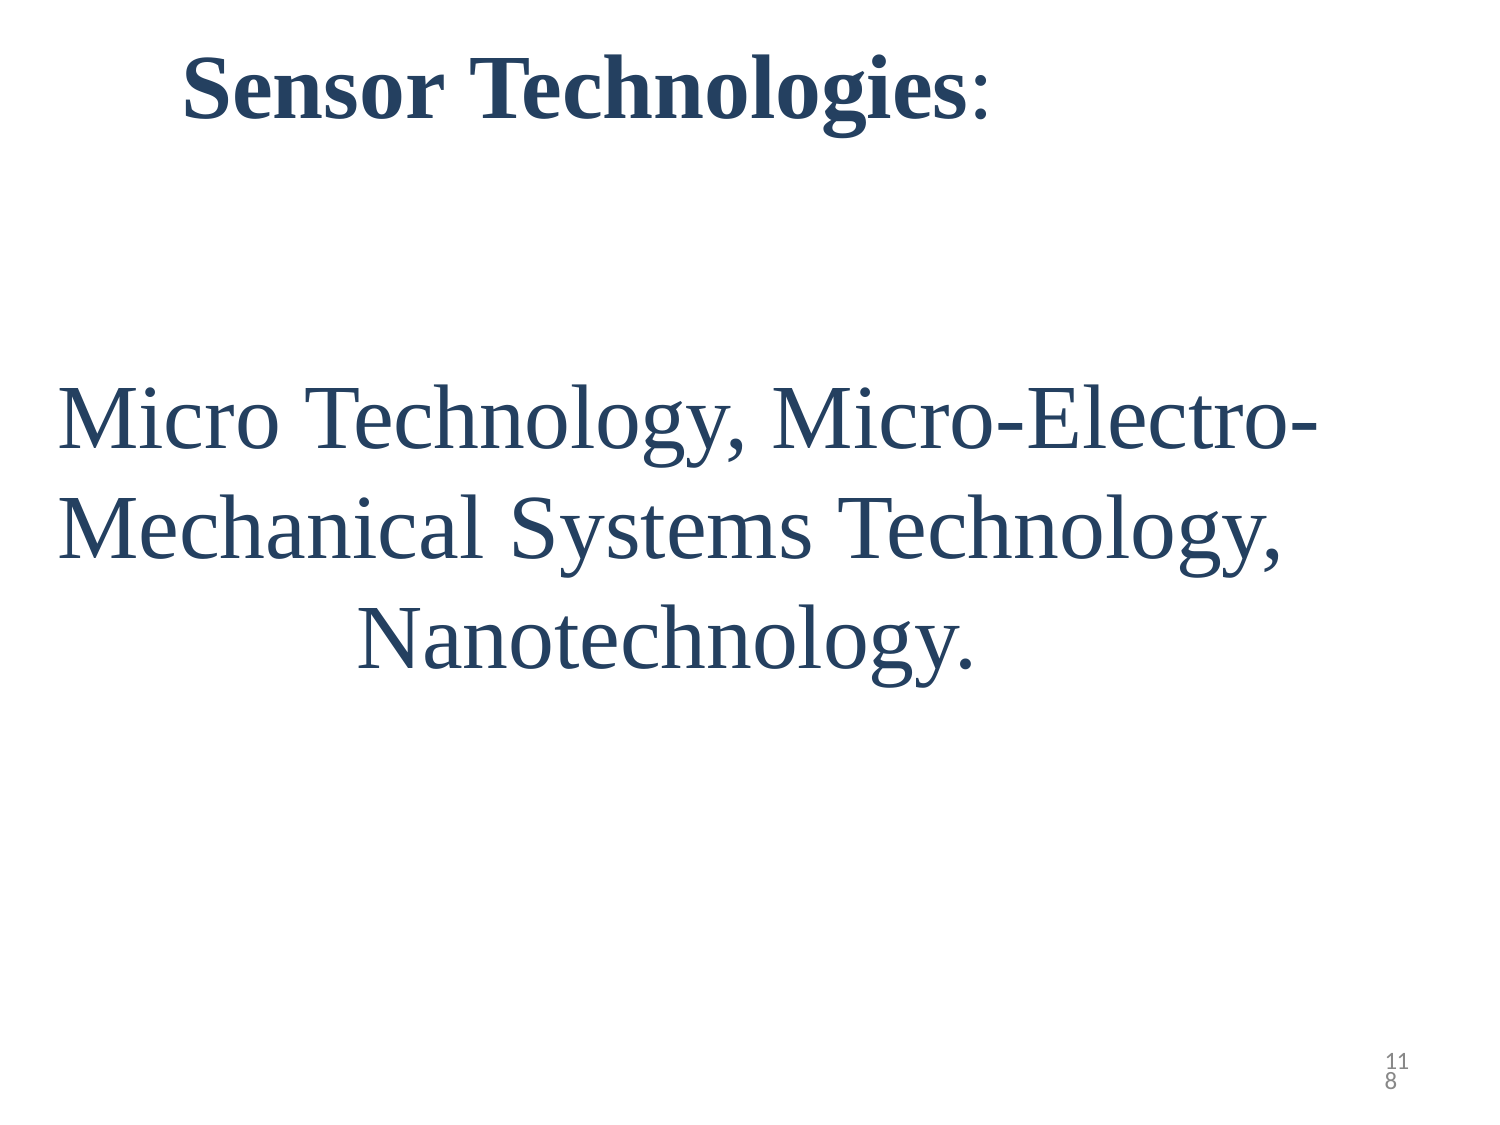

# Sensor Technologies: Micro Technology, Micro-Electro- Mechanical Systems Technology,
Nanotechnology.
118